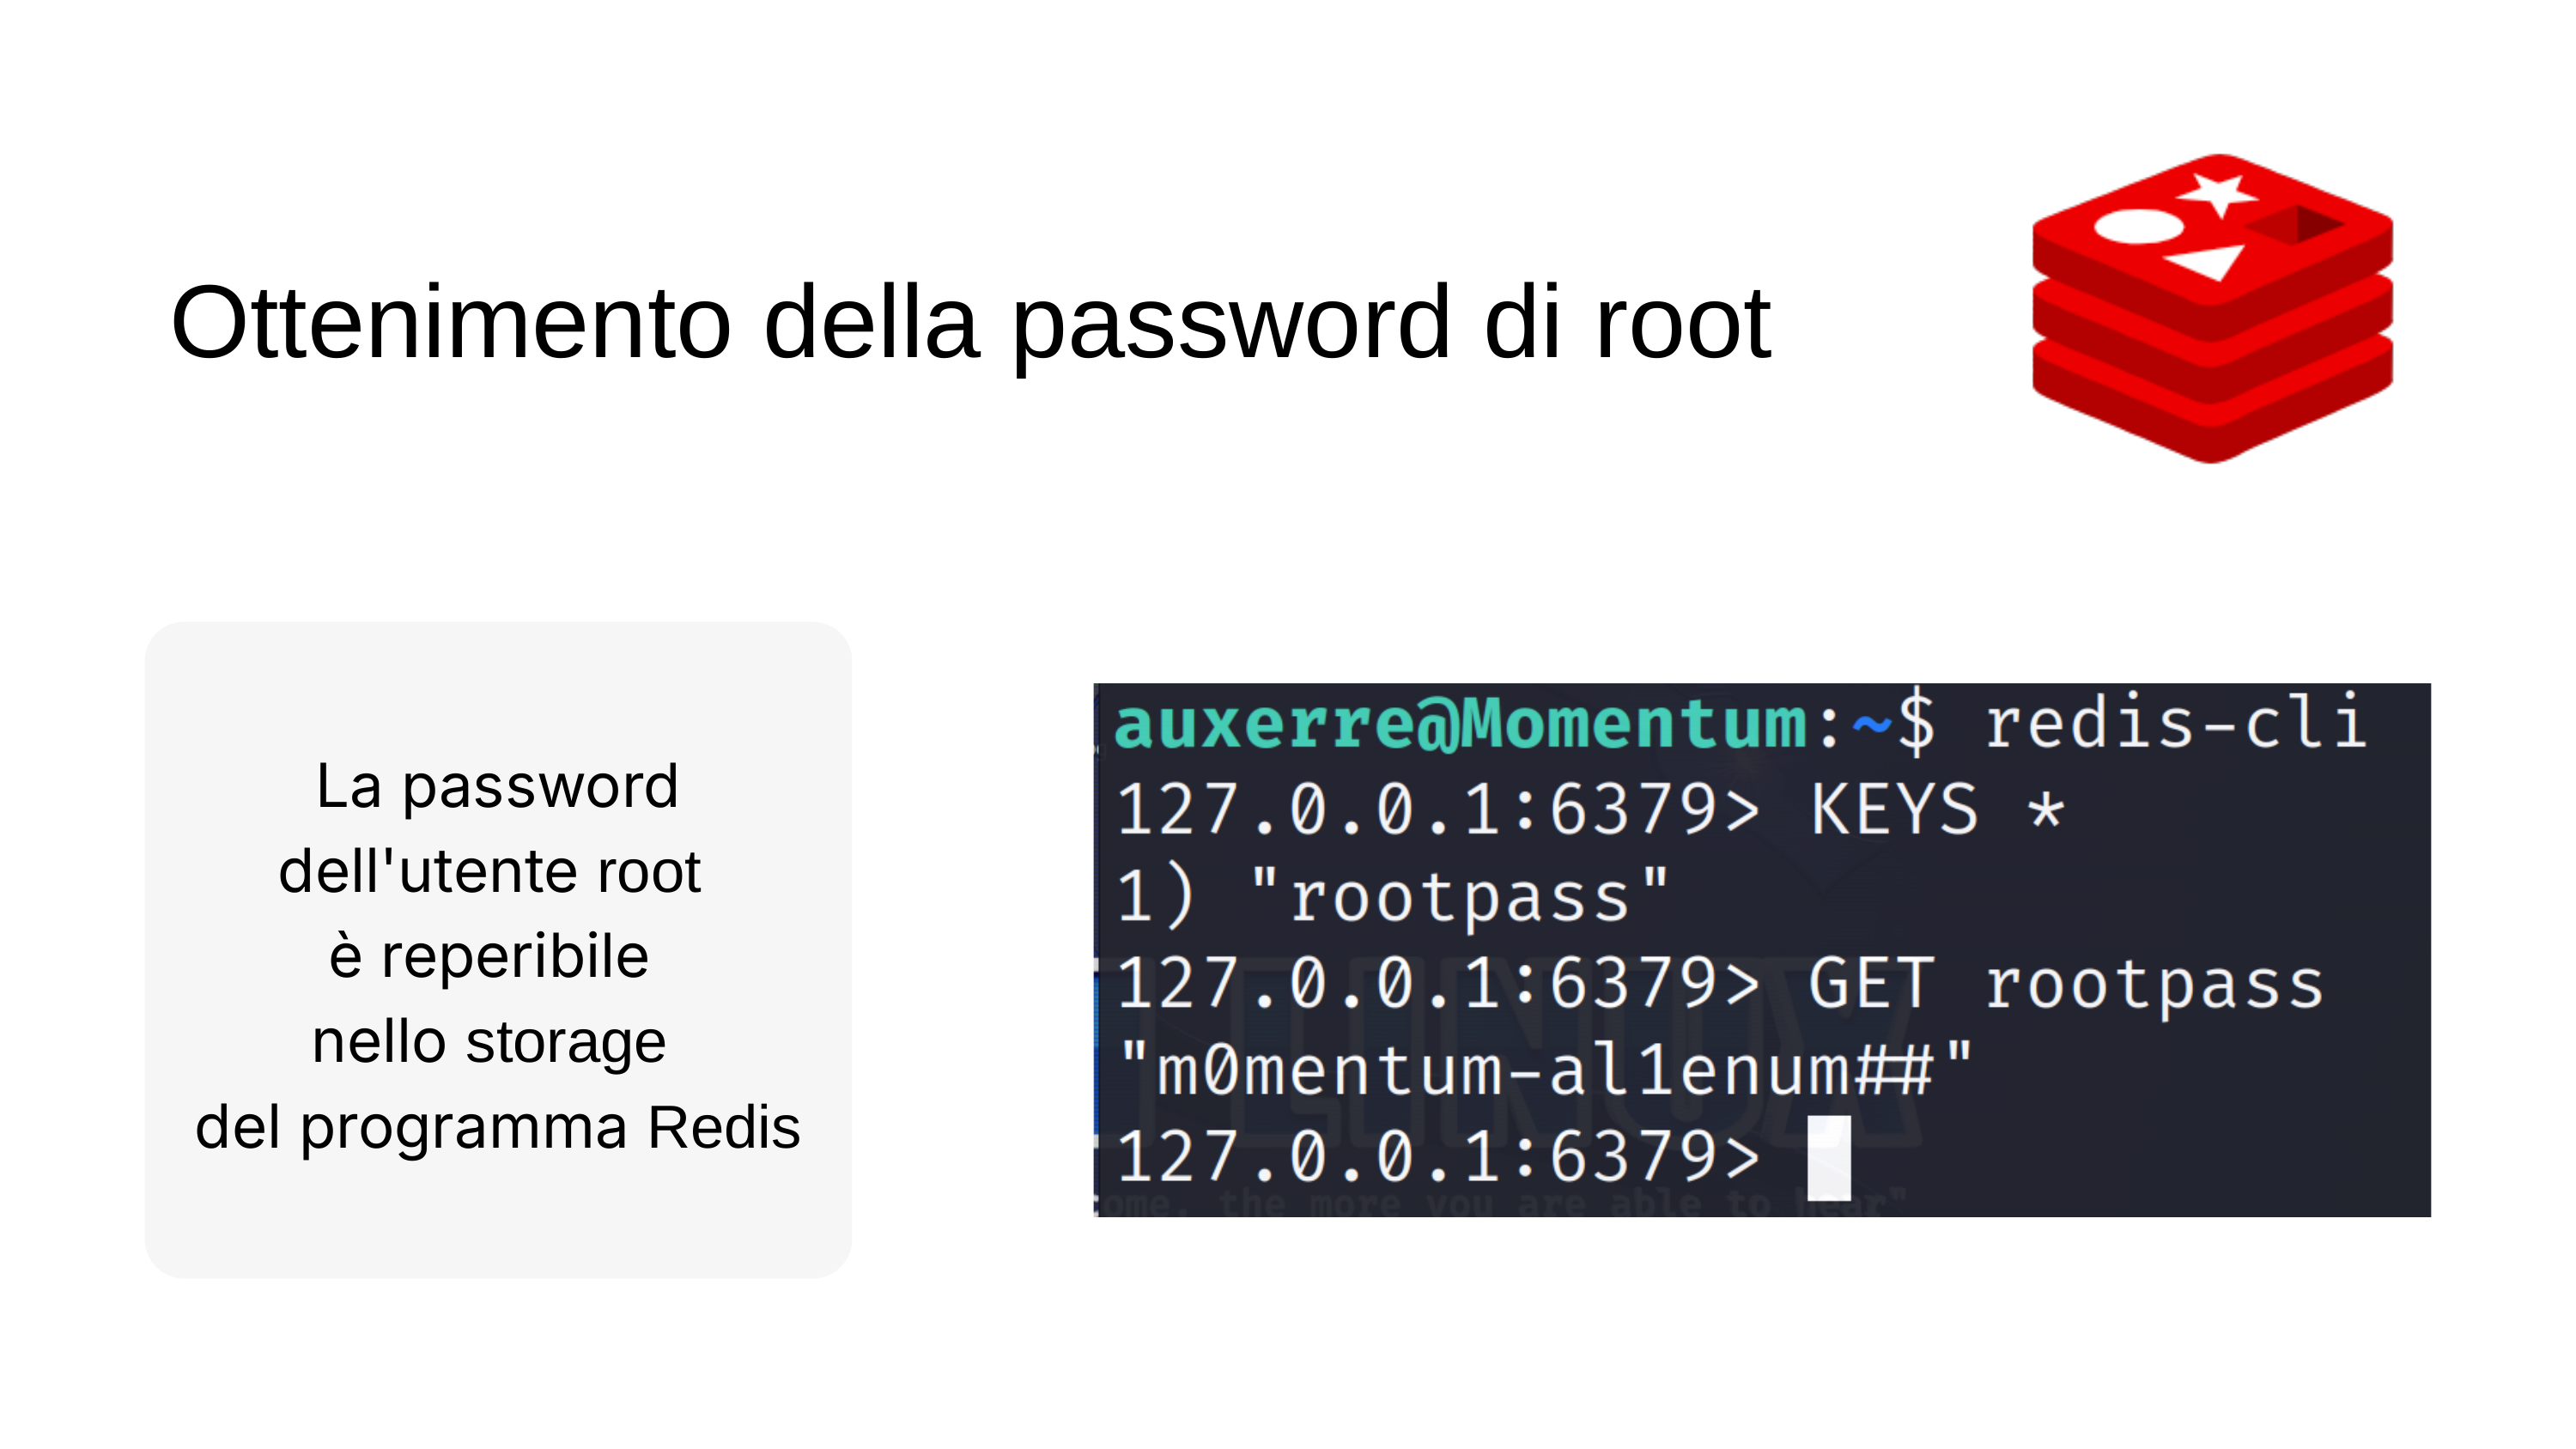

Ottenimento della password di root

La password dell'utente root
è reperibile
nello storage
del programma Redis